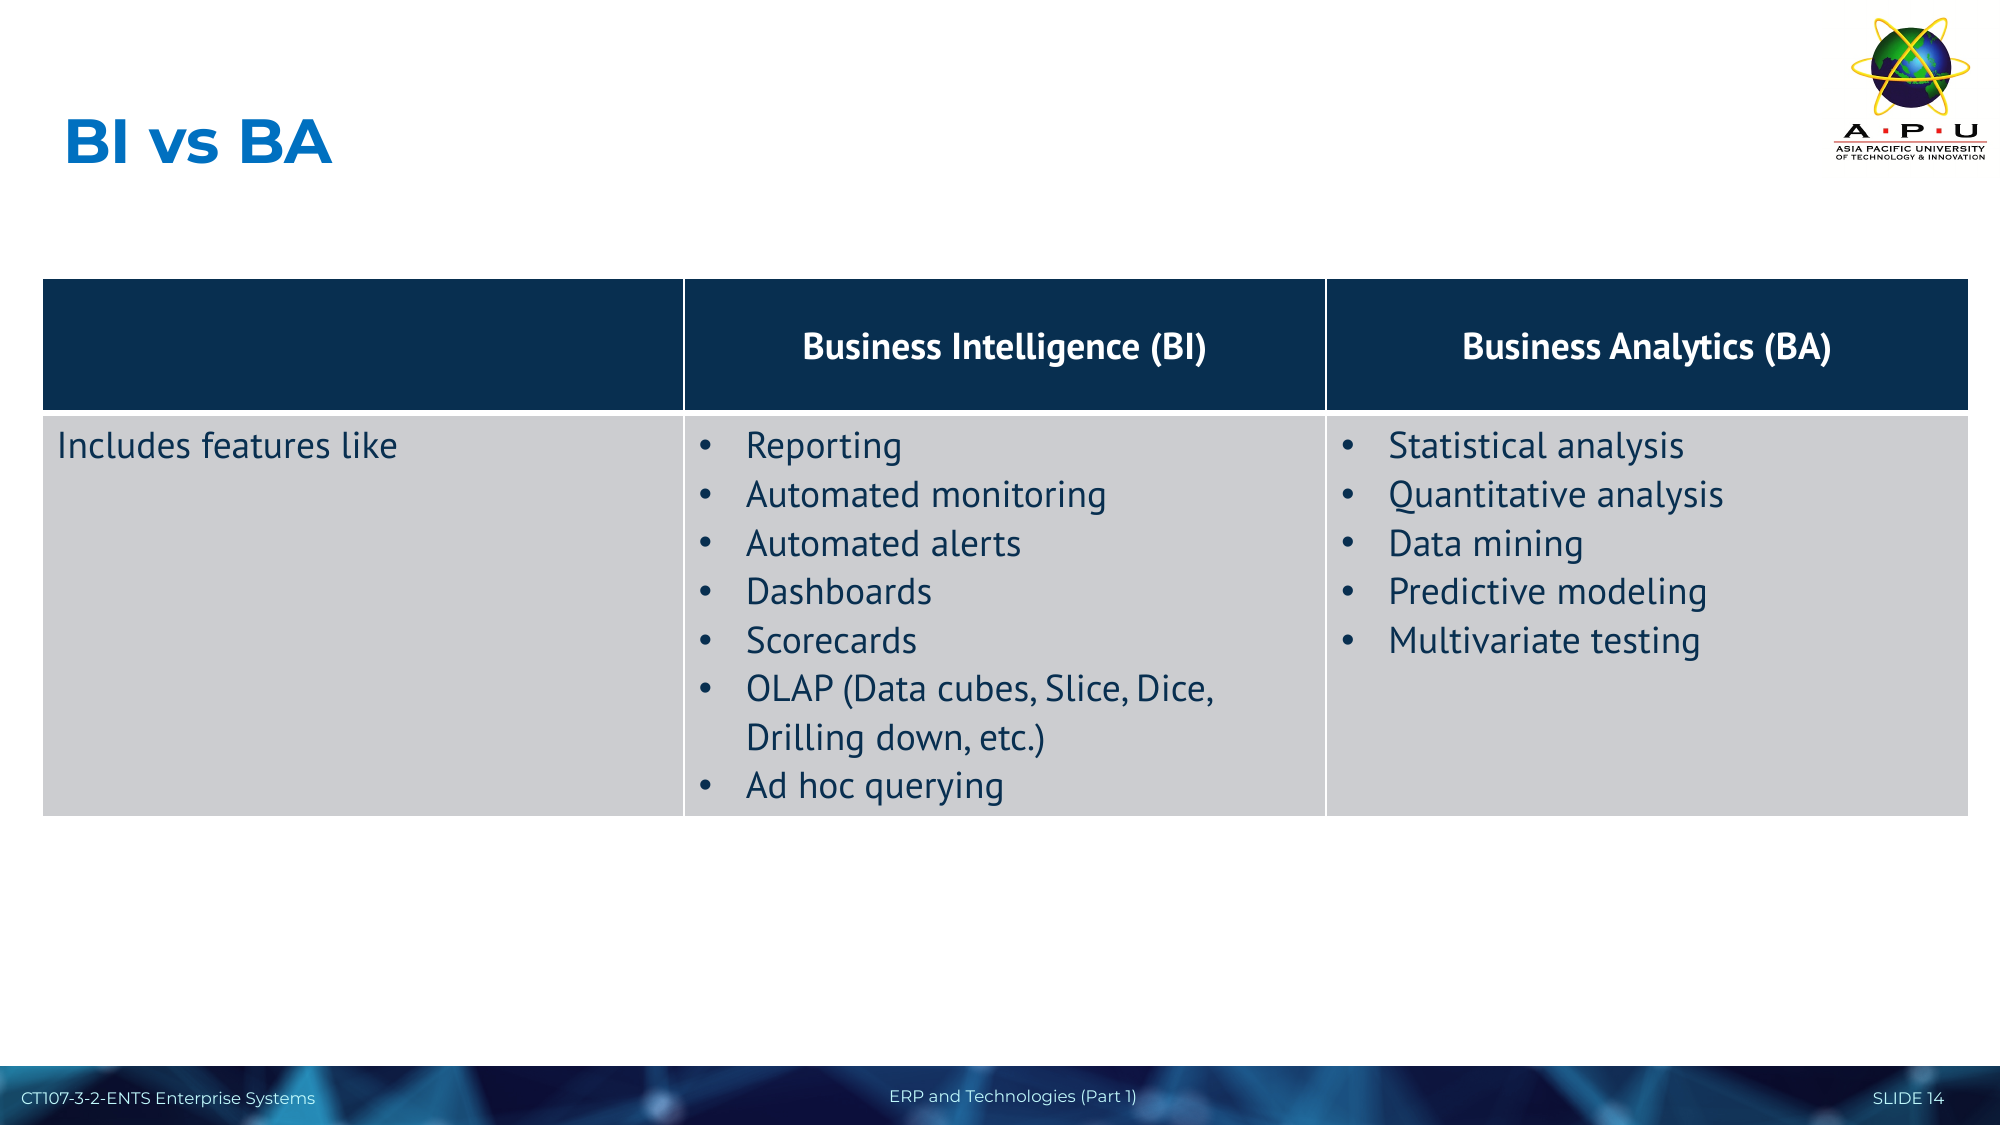

# BI vs BA
|  | Business Intelligence (BI) | Business Analytics (BA) |
| --- | --- | --- |
| Includes features like | Reporting Automated monitoring Automated alerts Dashboards Scorecards OLAP (Data cubes, Slice, Dice, Drilling down, etc.) Ad hoc querying | Statistical analysis Quantitative analysis Data mining Predictive modeling Multivariate testing |